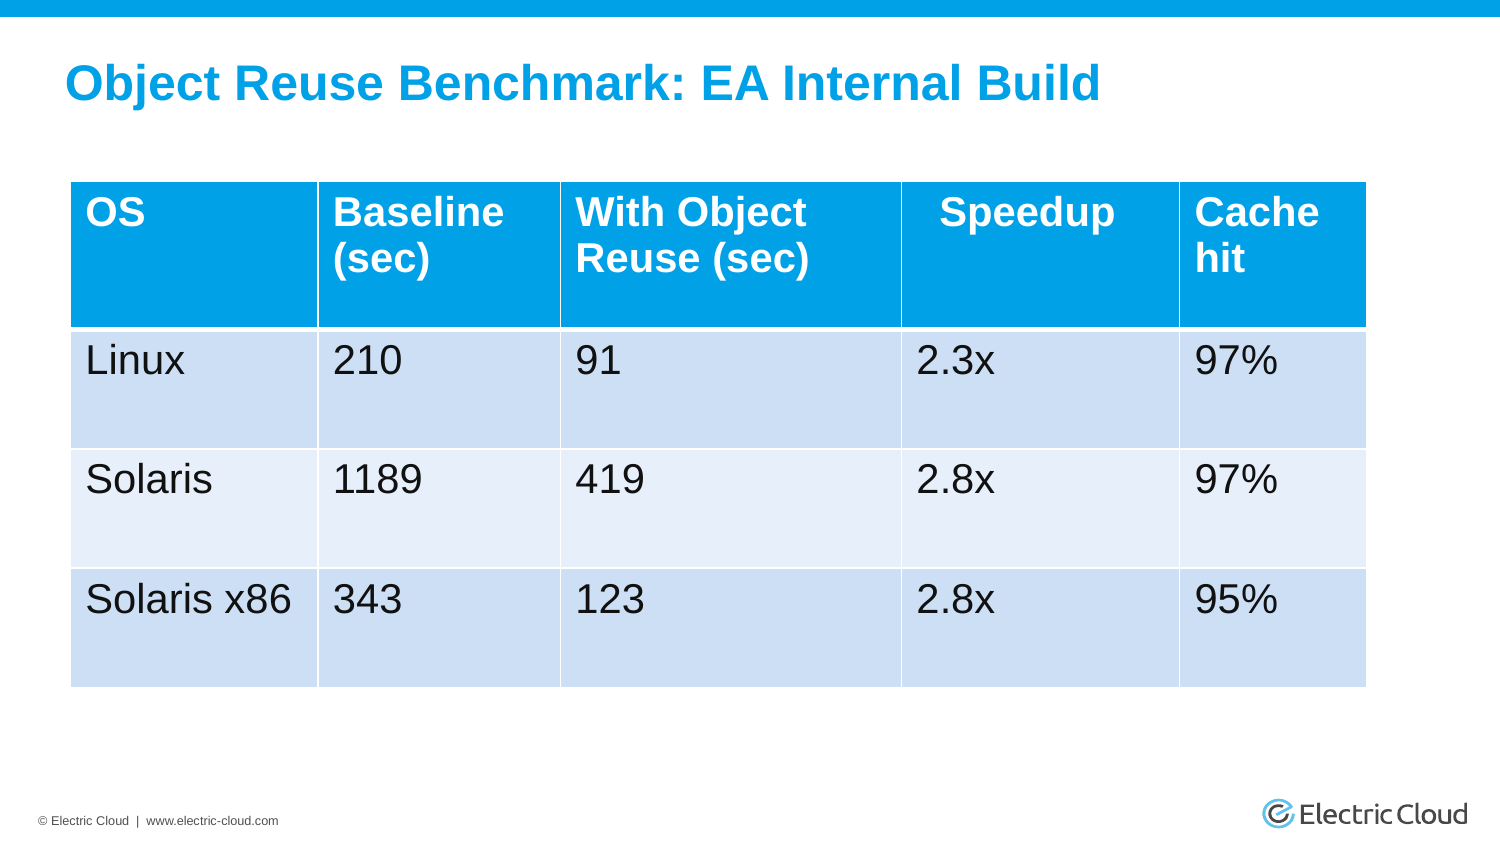

# Object Reuse Benchmark: EA Internal Build
| OS | Baseline (sec) | With Object Reuse (sec) | Speedup | Cache hit |
| --- | --- | --- | --- | --- |
| Linux | 210 | 91 | 2.3x | 97% |
| Solaris | 1189 | 419 | 2.8x | 97% |
| Solaris x86 | 343 | 123 | 2.8x | 95% |